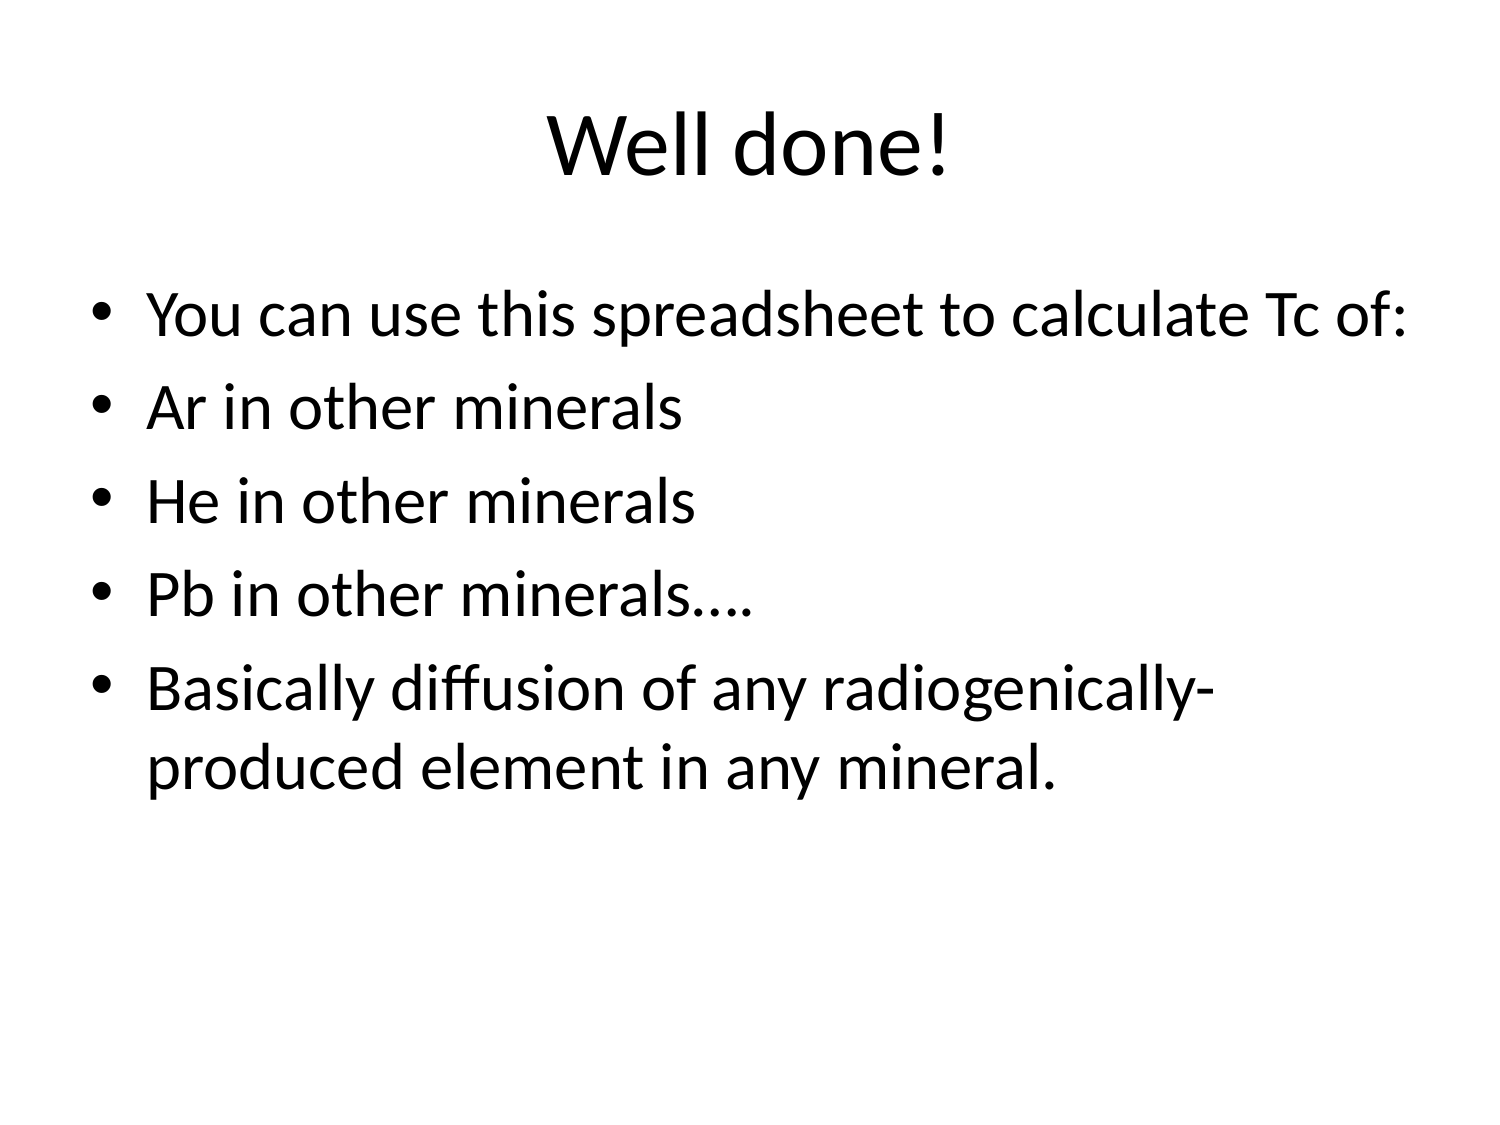

# Well done!
You can use this spreadsheet to calculate Tc of:
Ar in other minerals
He in other minerals
Pb in other minerals….
Basically diffusion of any radiogenically-produced element in any mineral.